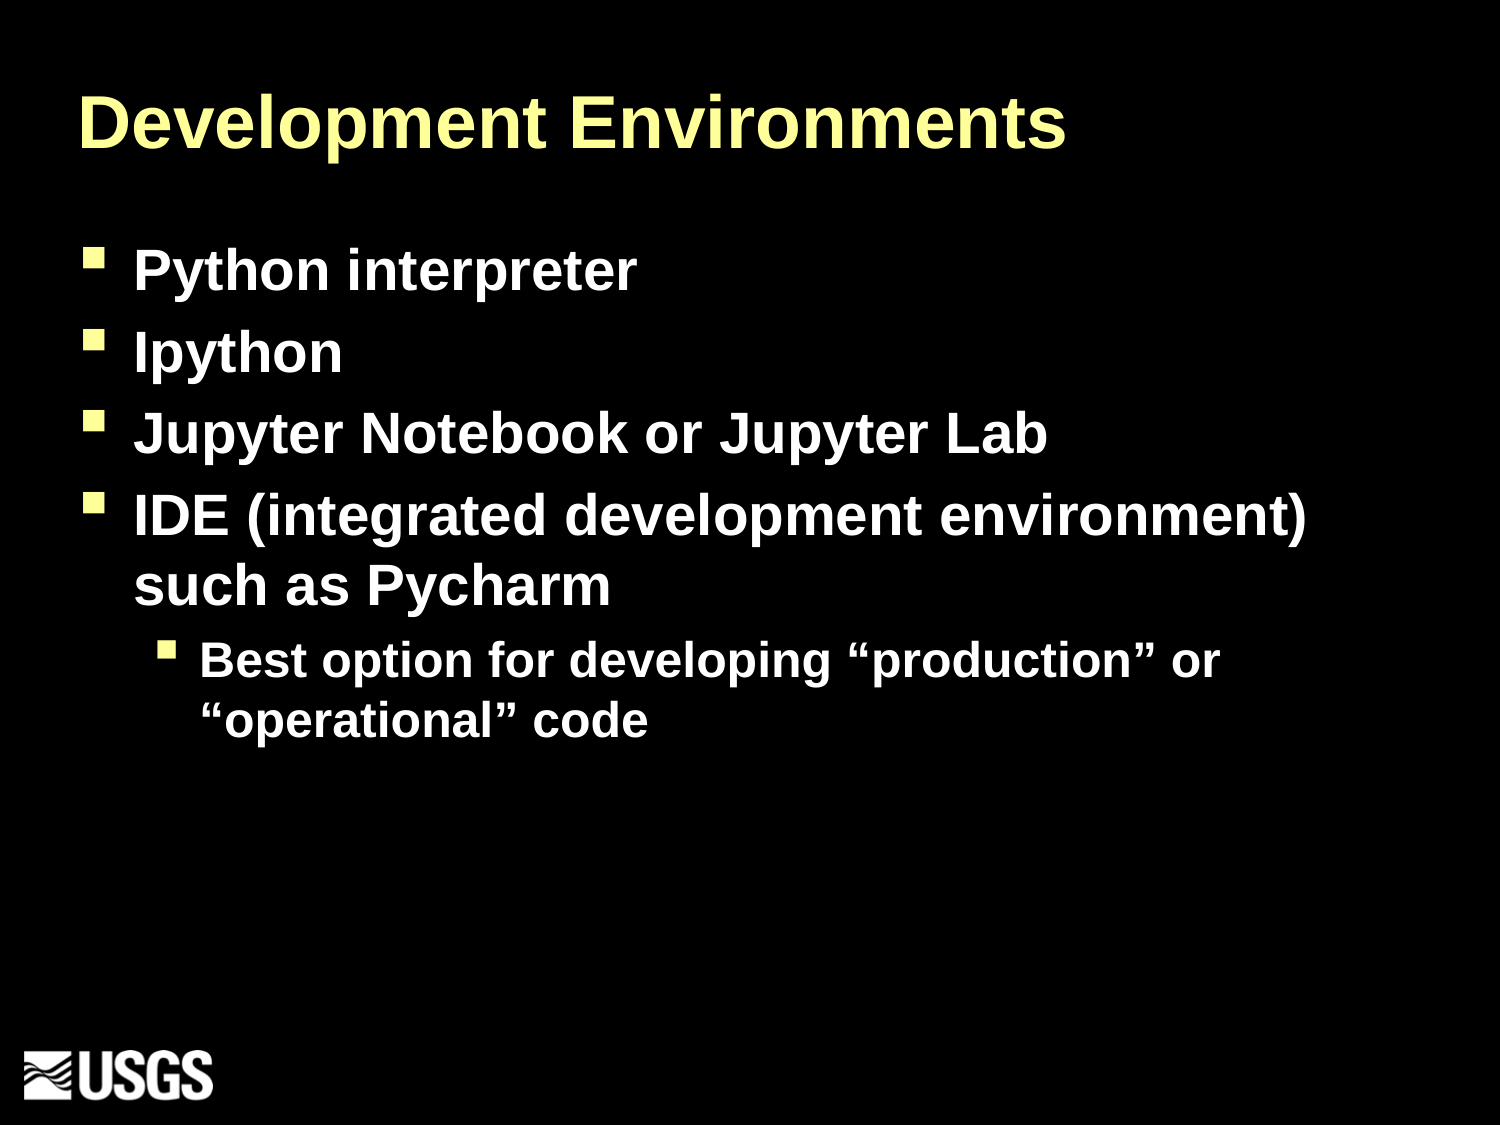

# Development Environments
Python interpreter
Ipython
Jupyter Notebook or Jupyter Lab
IDE (integrated development environment) such as Pycharm
Best option for developing “production” or “operational” code